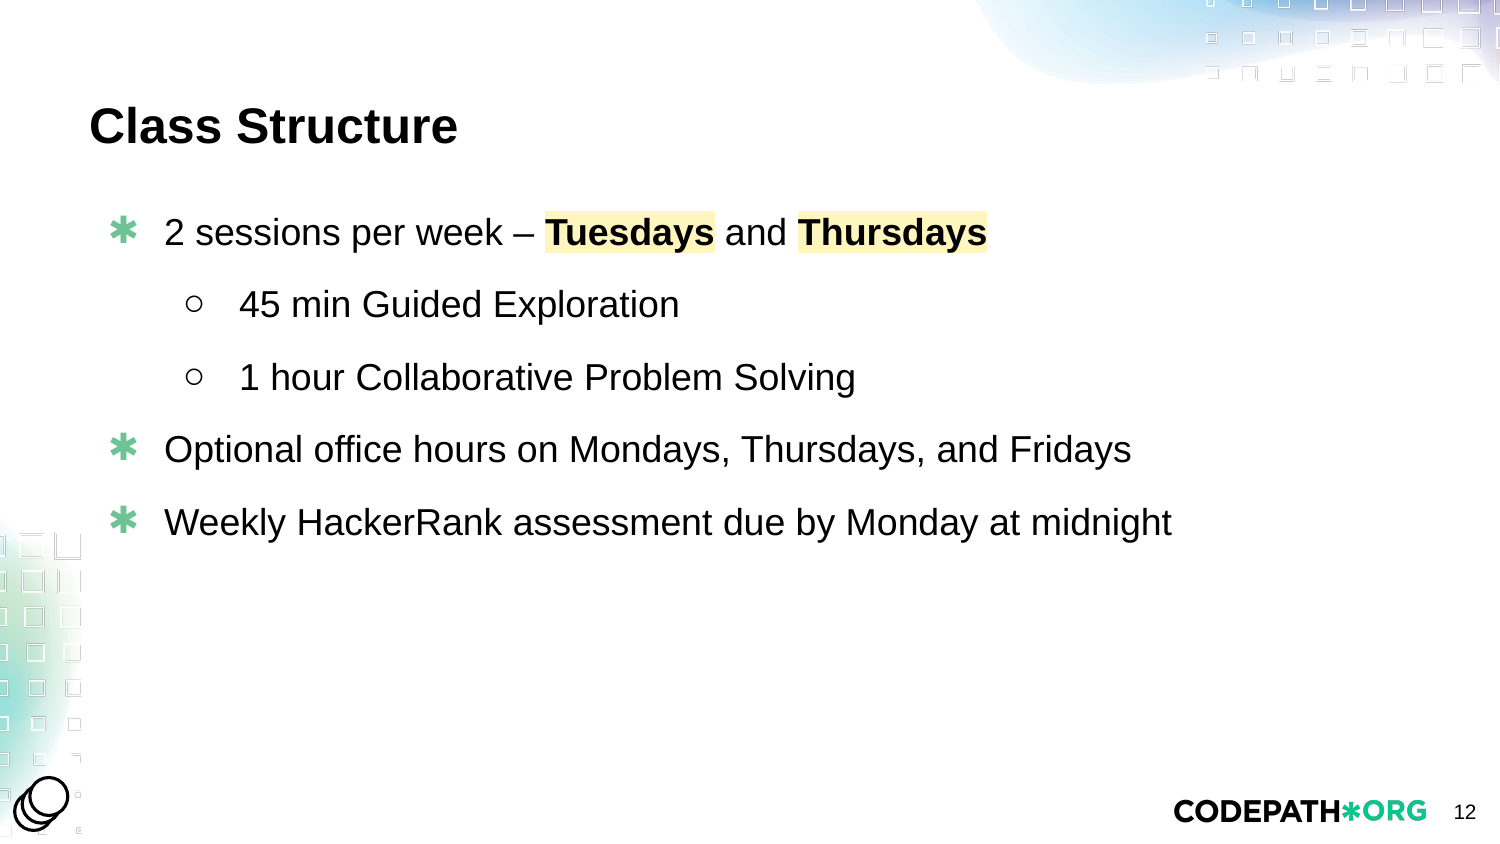

# Class Structure
2 sessions per week – Tuesdays and Thursdays
45 min Guided Exploration
1 hour Collaborative Problem Solving
Optional office hours on Mondays, Thursdays, and Fridays
Weekly HackerRank assessment due by Monday at midnight

12